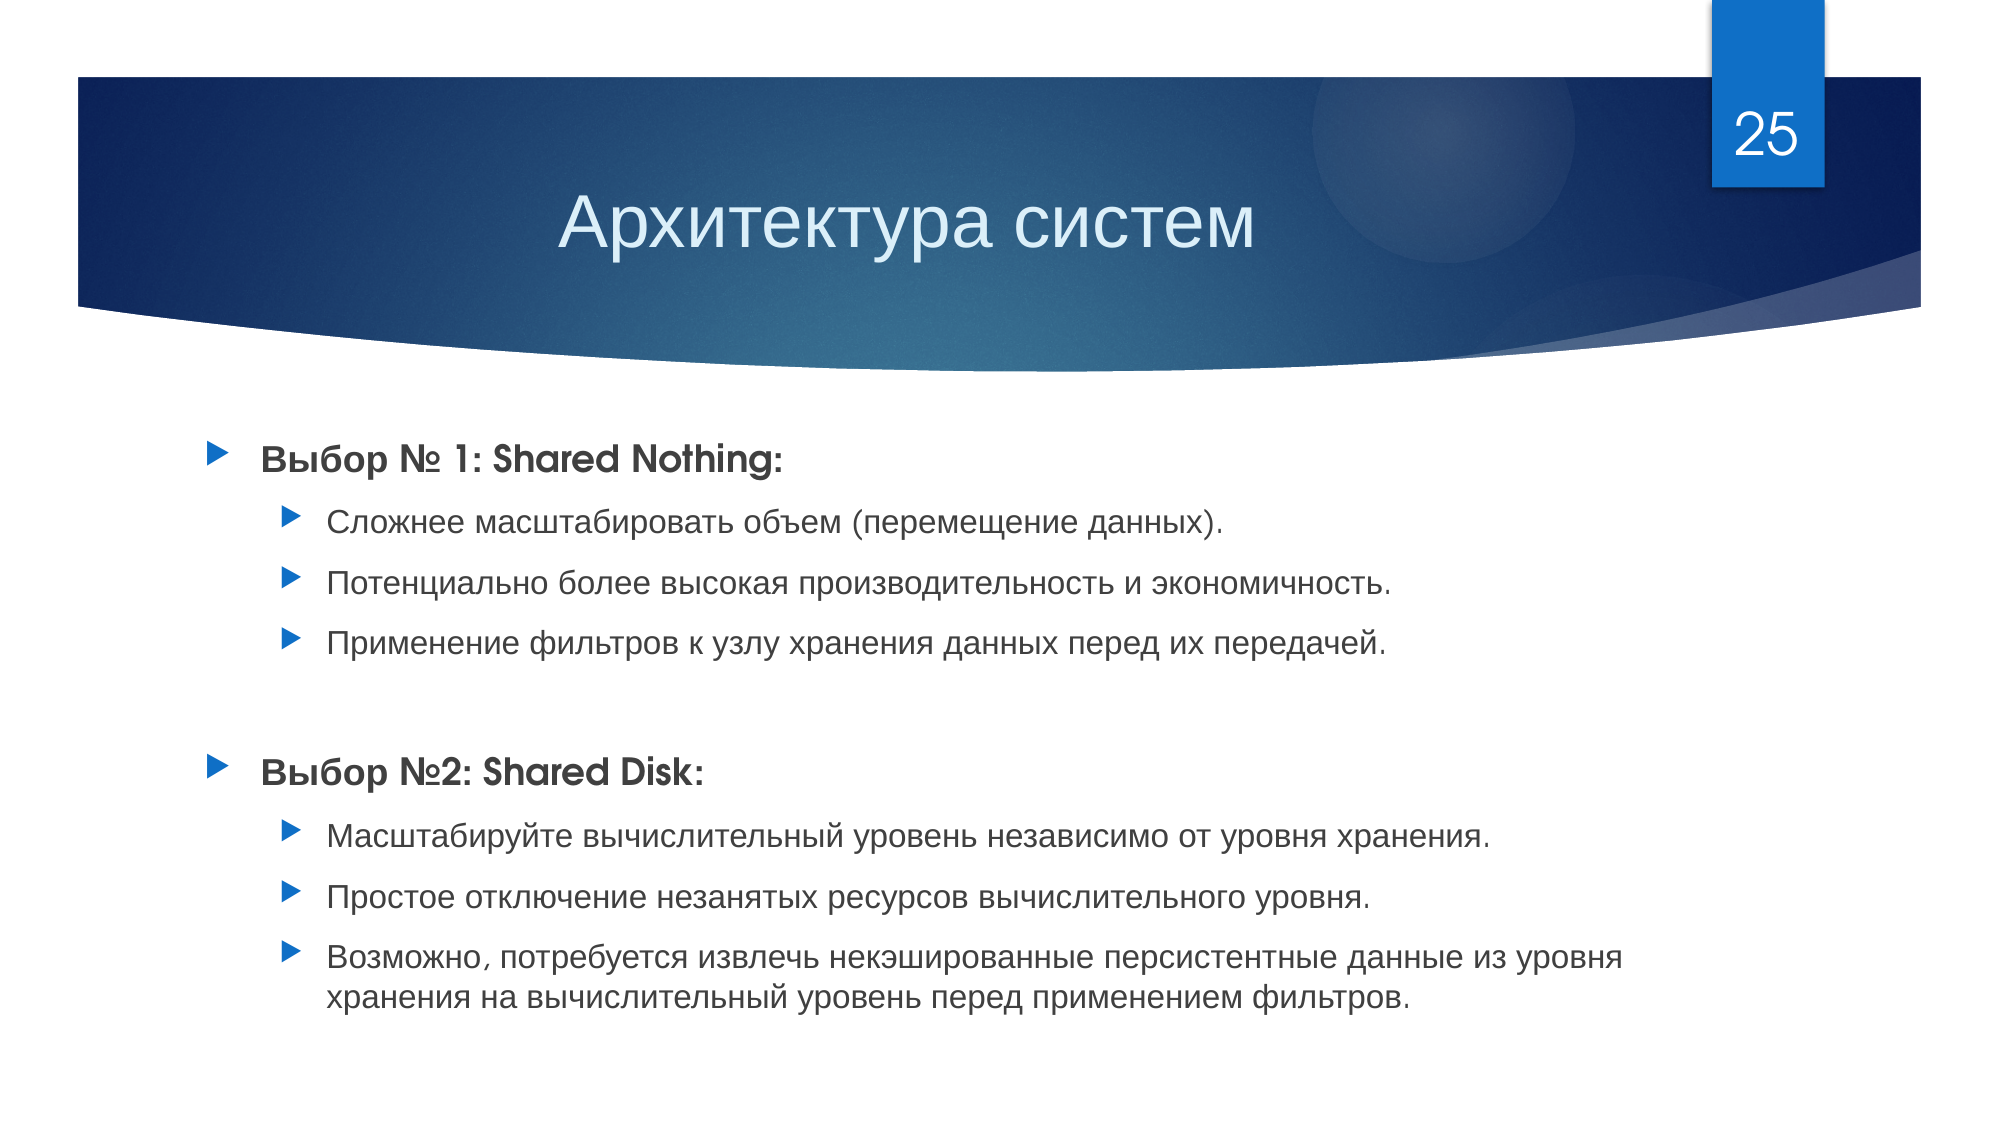

25
# Архитектура систем
Выбор № 1: Shared Nothing:
Сложнее масштабировать объем (перемещение данных).
Потенциально более высокая производительность и экономичность.
Применение фильтров к узлу хранения данных перед их передачей.

Выбор №2: Shared Disk:
Масштабируйте вычислительный уровень независимо от уровня хранения.
Простое отключение незанятых ресурсов вычислительного уровня.
Возможно, потребуется извлечь некэшированные персистентные данные из уровня хранения на вычислительный уровень перед применением фильтров.